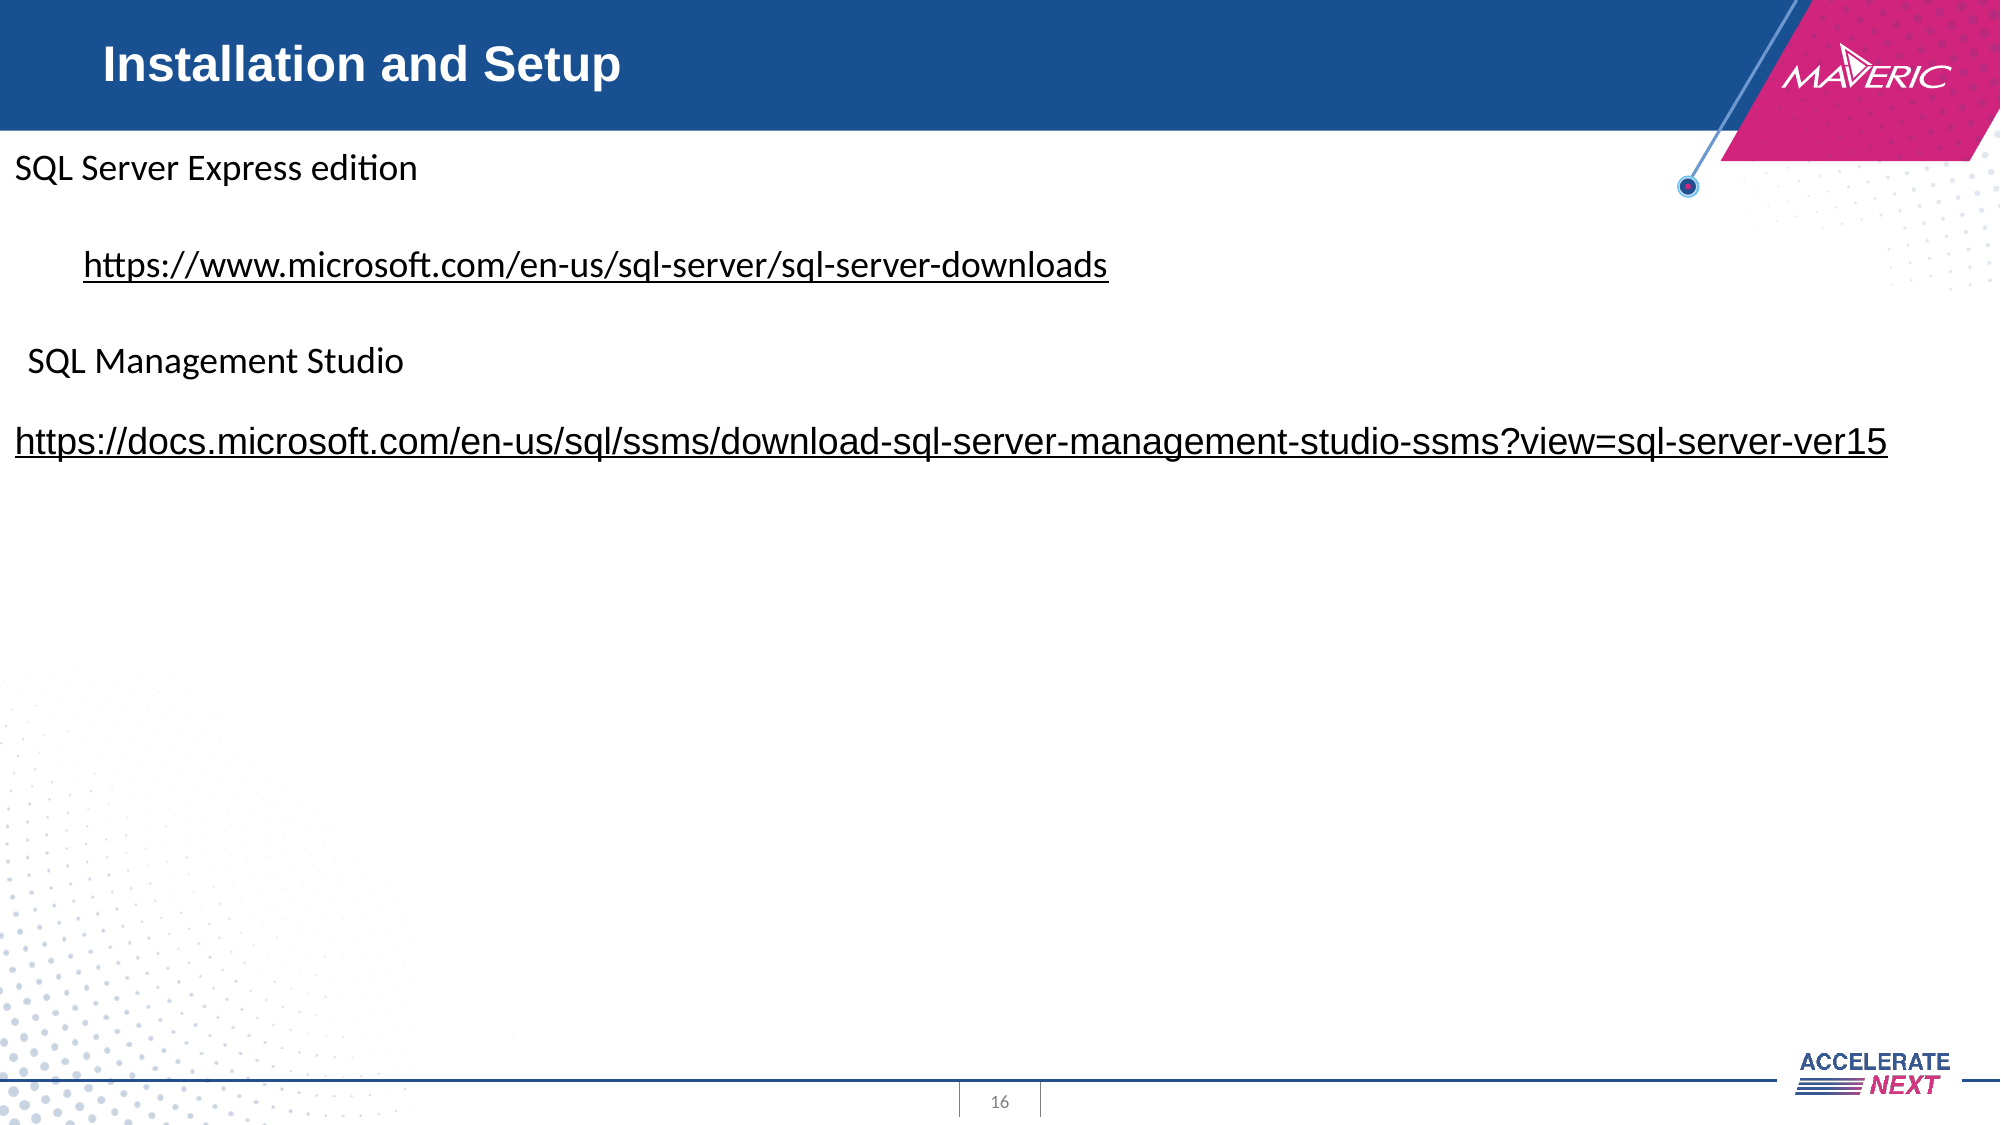

# Installation and Setup
SQL Server Express edition
https://www.microsoft.com/en-us/sql-server/sql-server-downloads
SQL Management Studio
https://docs.microsoft.com/en-us/sql/ssms/download-sql-server-management-studio-ssms?view=sql-server-ver15
16